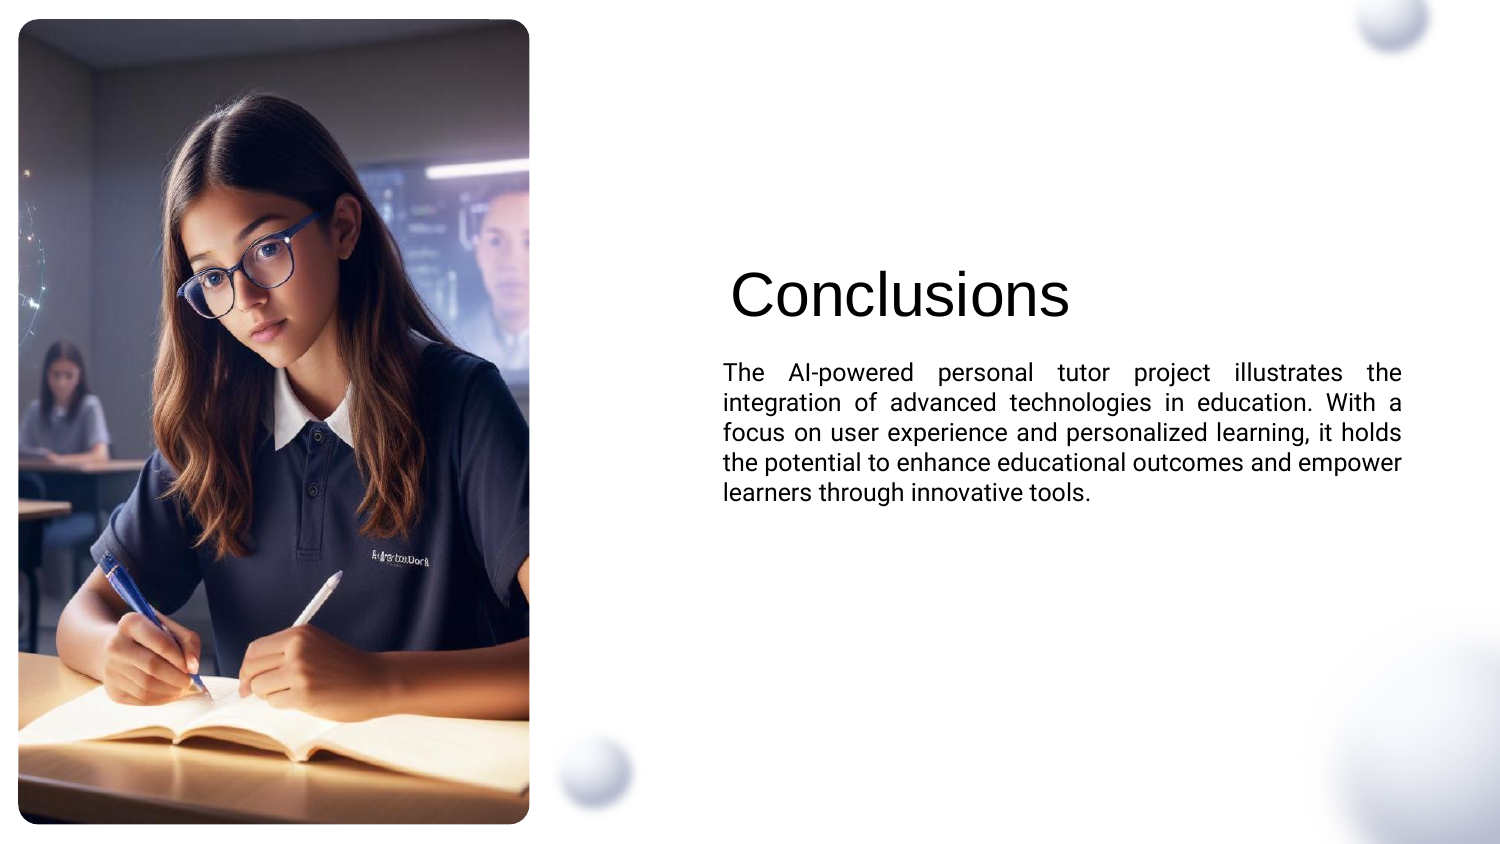

# Conclusions
The AI-powered personal tutor project illustrates the integration of advanced technologies in education. With a focus on user experience and personalized learning, it holds the potential to enhance educational outcomes and empower learners through innovative tools.